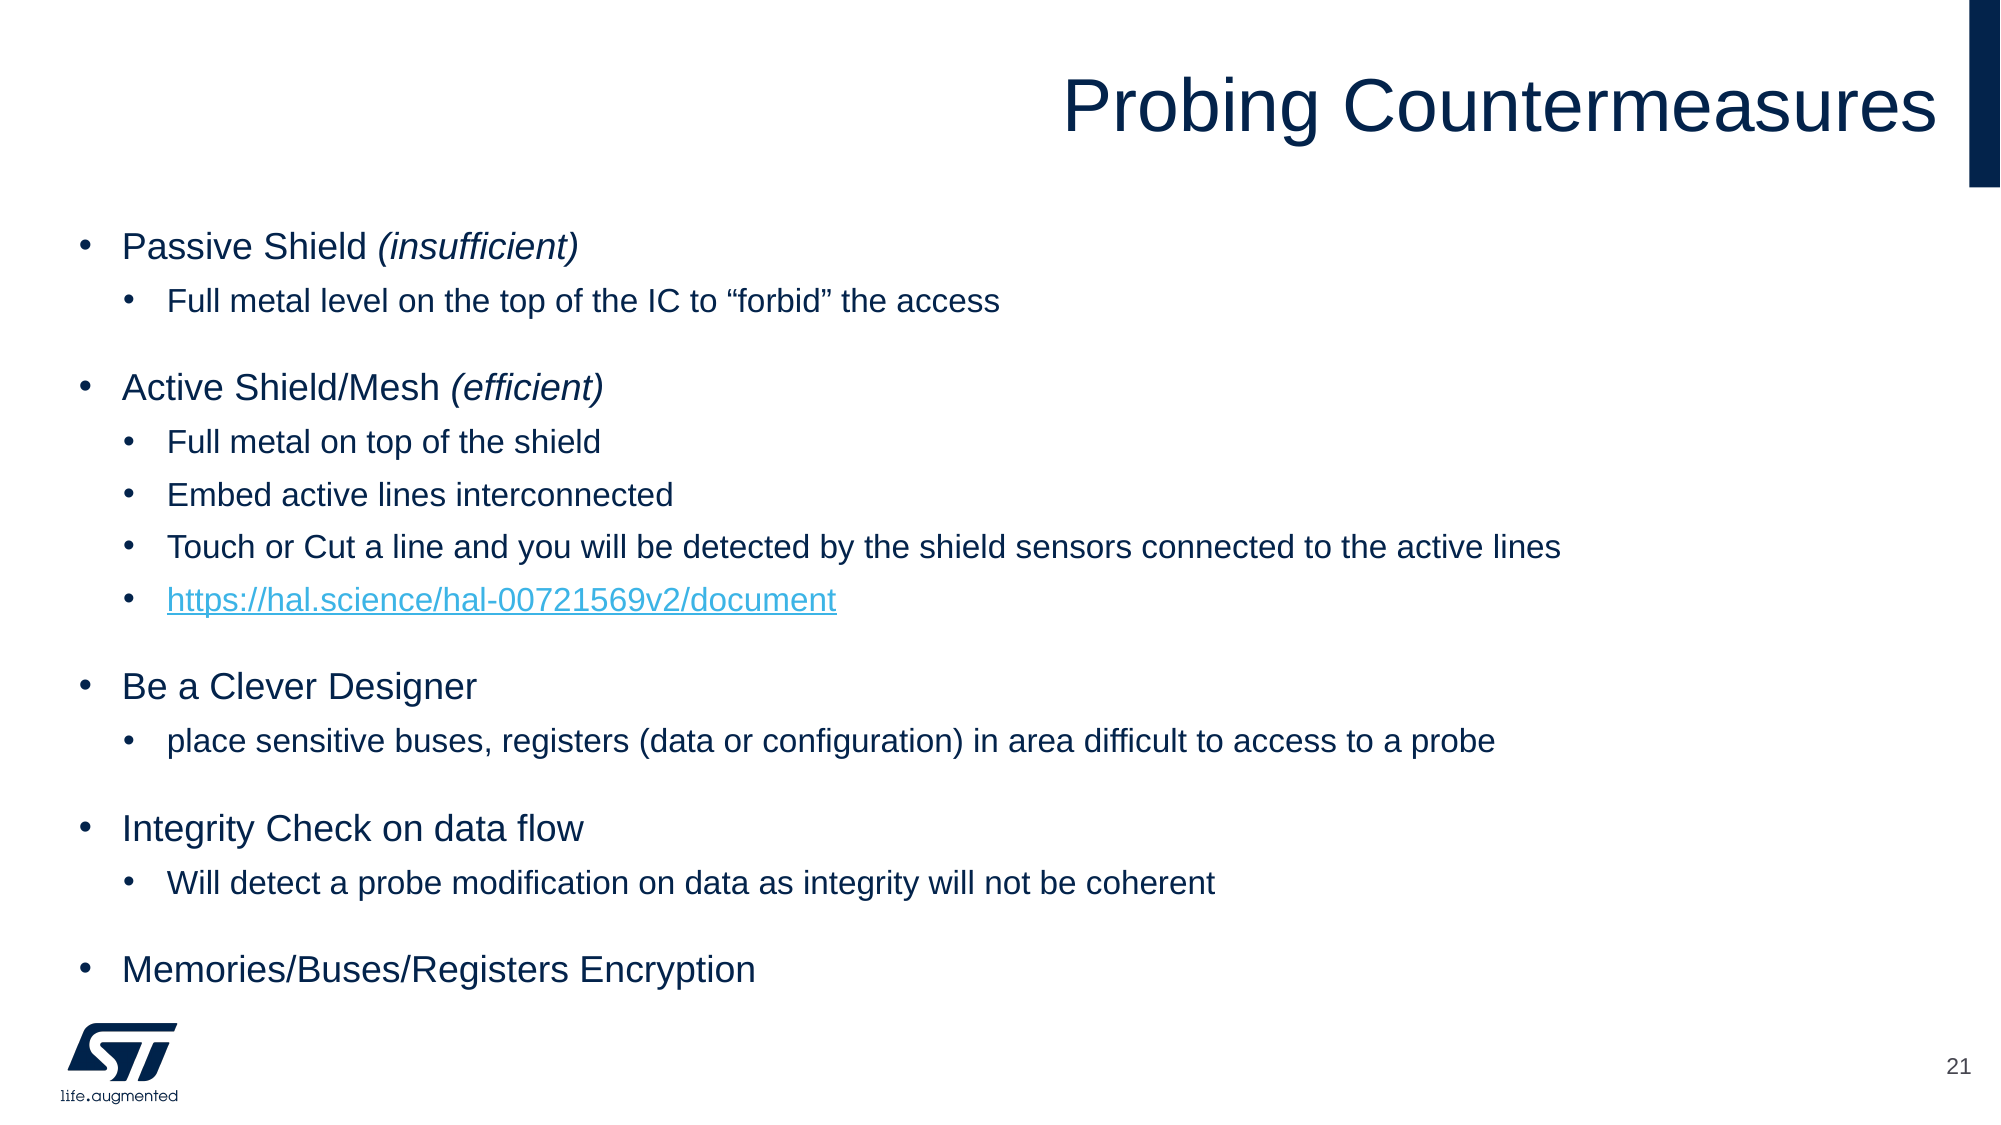

# Probing Countermeasures
Passive Shield (insufficient)
Full metal level on the top of the IC to “forbid” the access

Active Shield/Mesh (efficient)
Full metal on top of the shield
Embed active lines interconnected
Touch or Cut a line and you will be detected by the shield sensors connected to the active lines
https://hal.science/hal-00721569v2/document

Be a Clever Designer
place sensitive buses, registers (data or configuration) in area difficult to access to a probe

Integrity Check on data flow
Will detect a probe modification on data as integrity will not be coherent

Memories/Buses/Registers Encryption

21